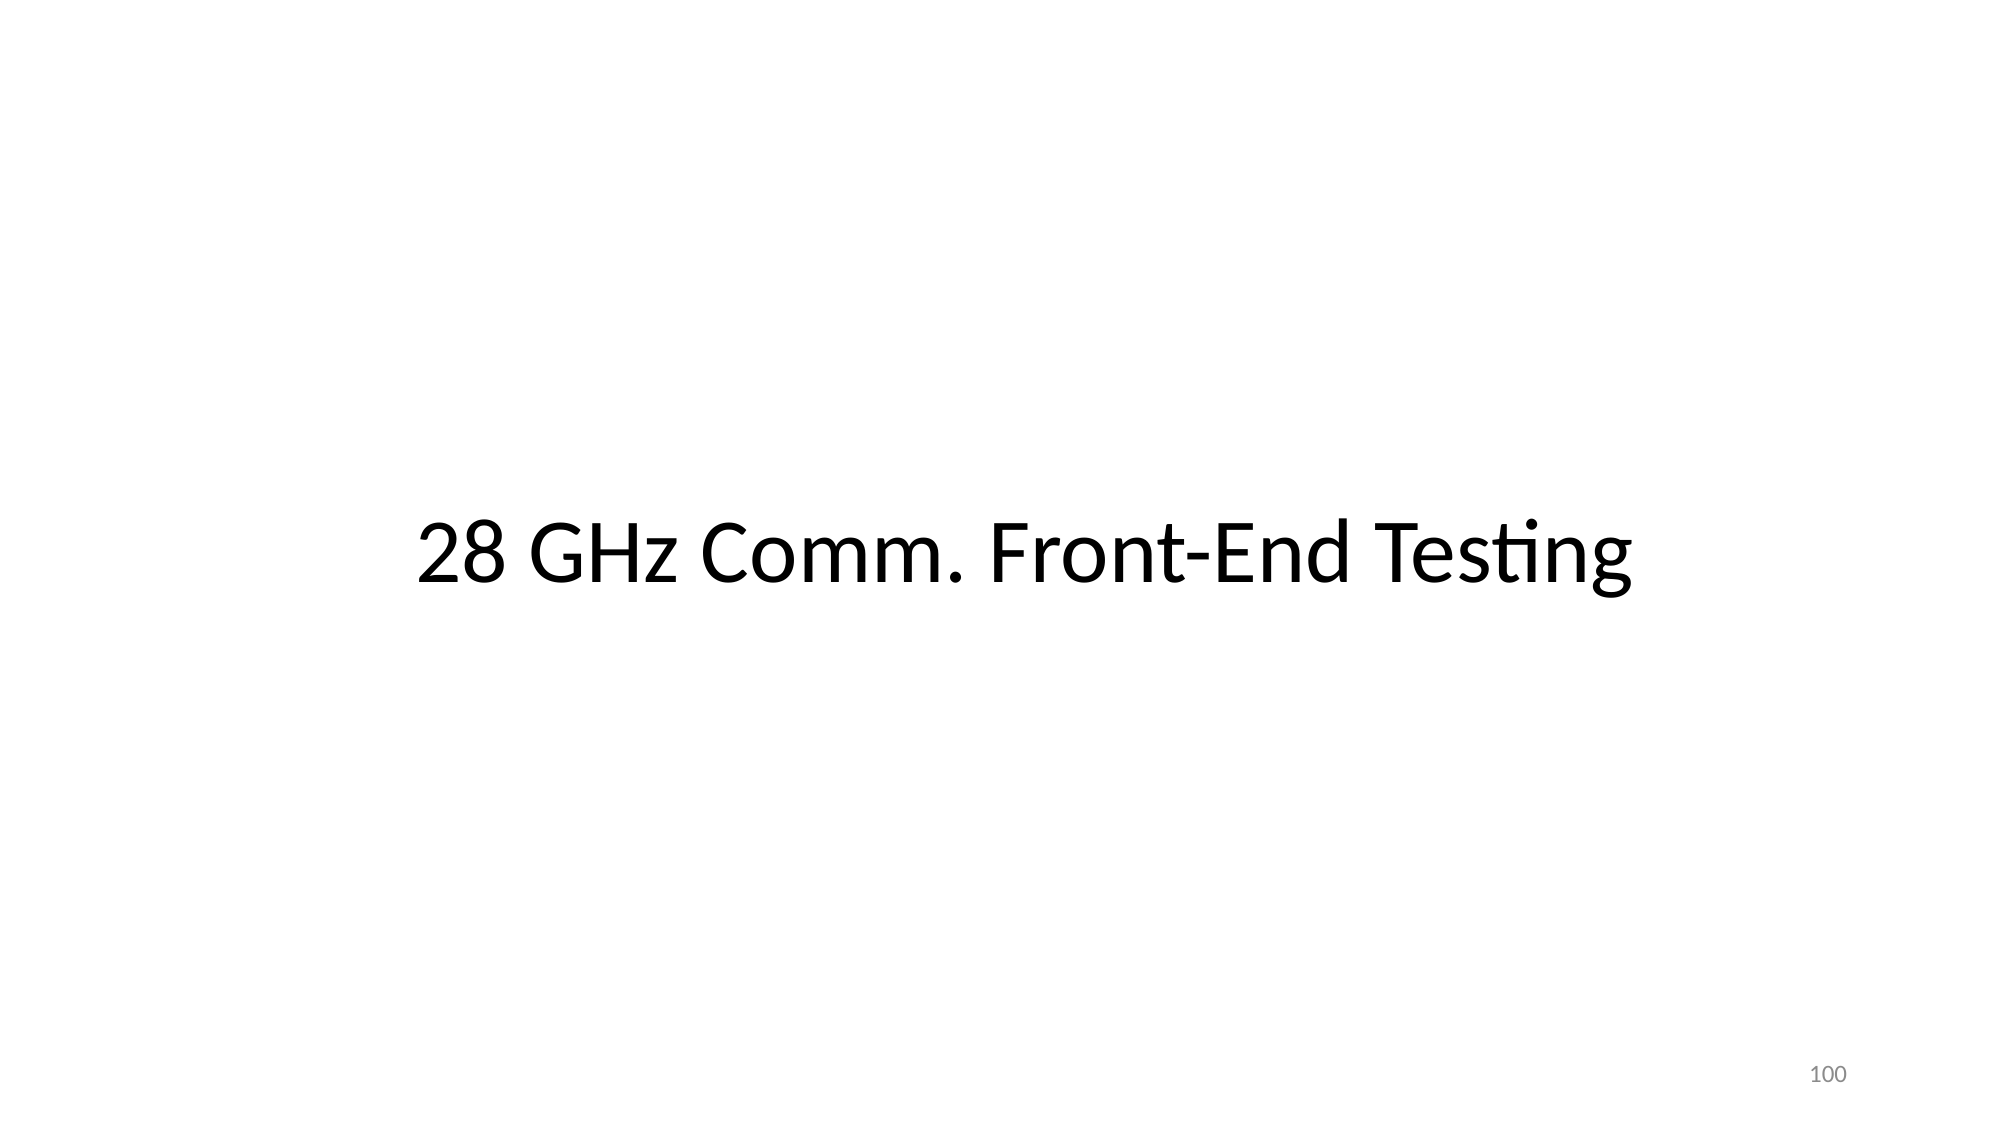

# 28 GHz Comm. Front-End Testing
100